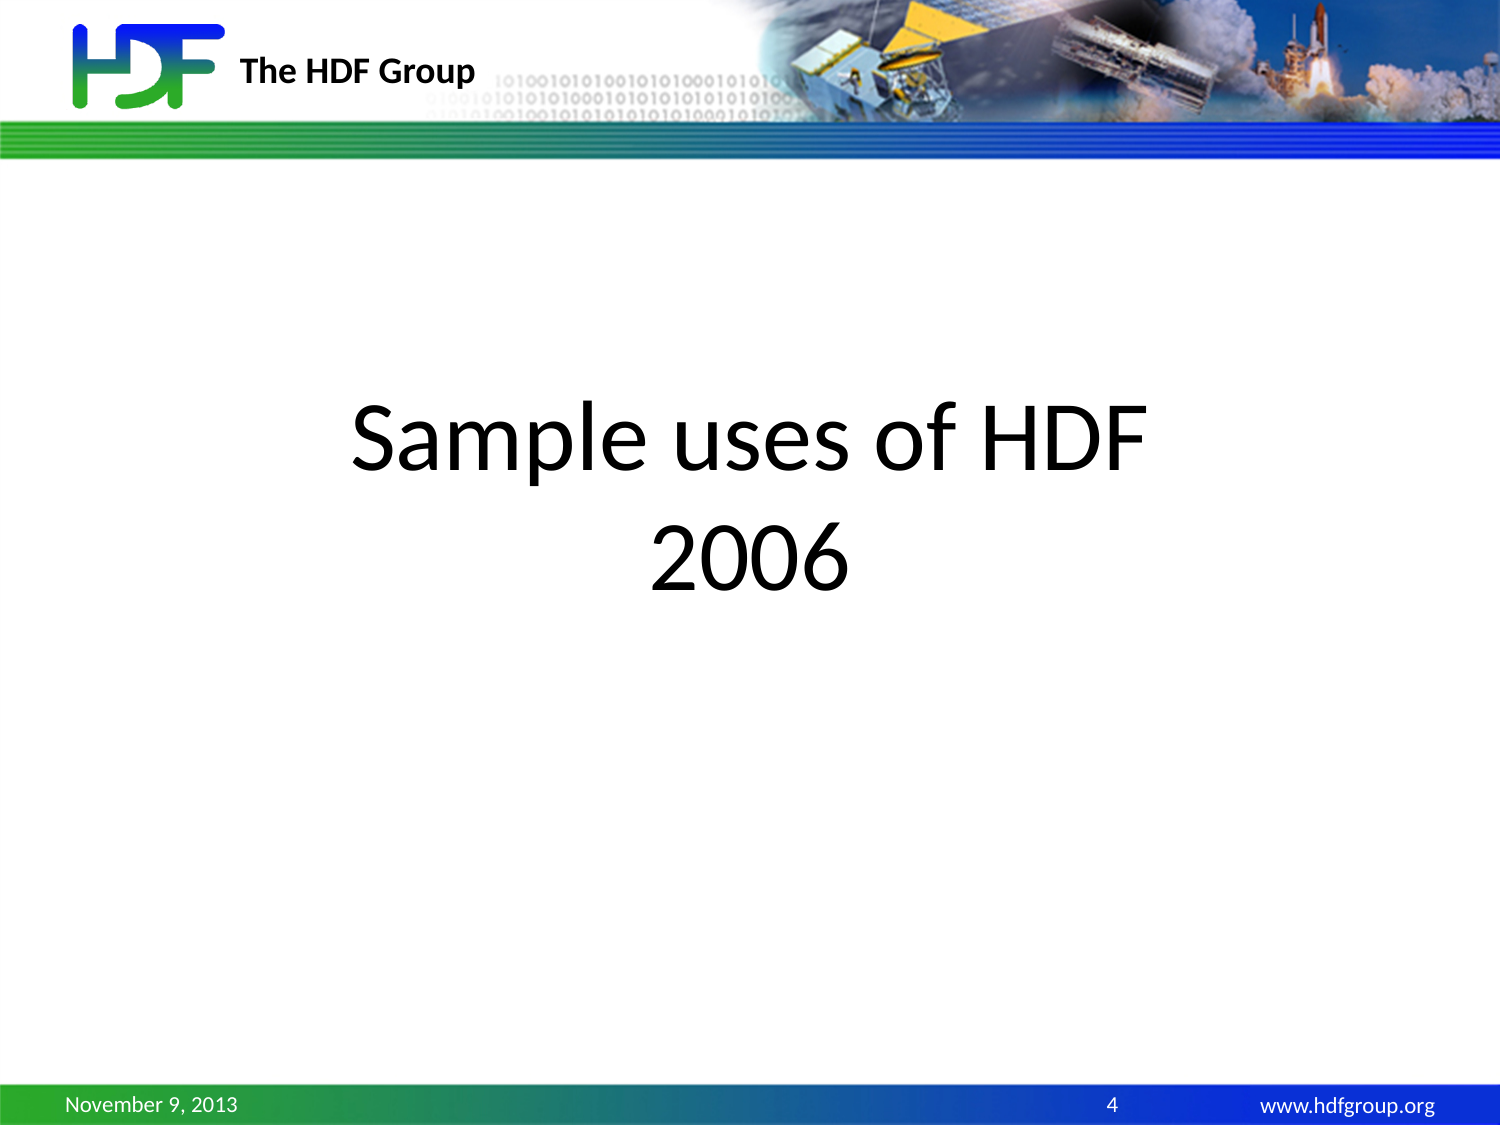

# Sample uses of HDF 2006

November 9, 2013
4